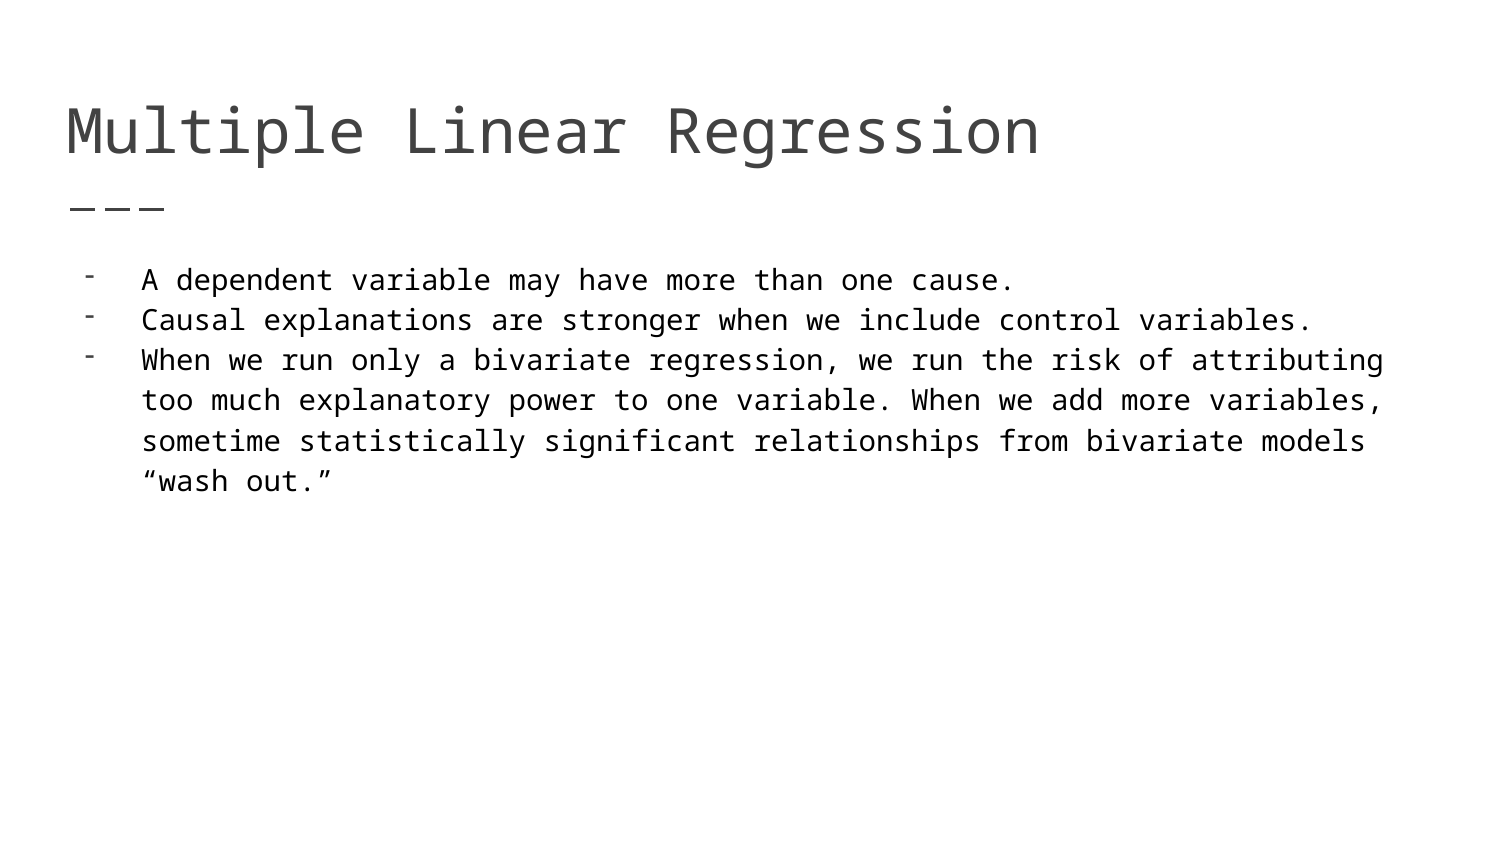

# Multiple Linear Regression
A dependent variable may have more than one cause.
Causal explanations are stronger when we include control variables.
When we run only a bivariate regression, we run the risk of attributing too much explanatory power to one variable. When we add more variables, sometime statistically significant relationships from bivariate models “wash out.”